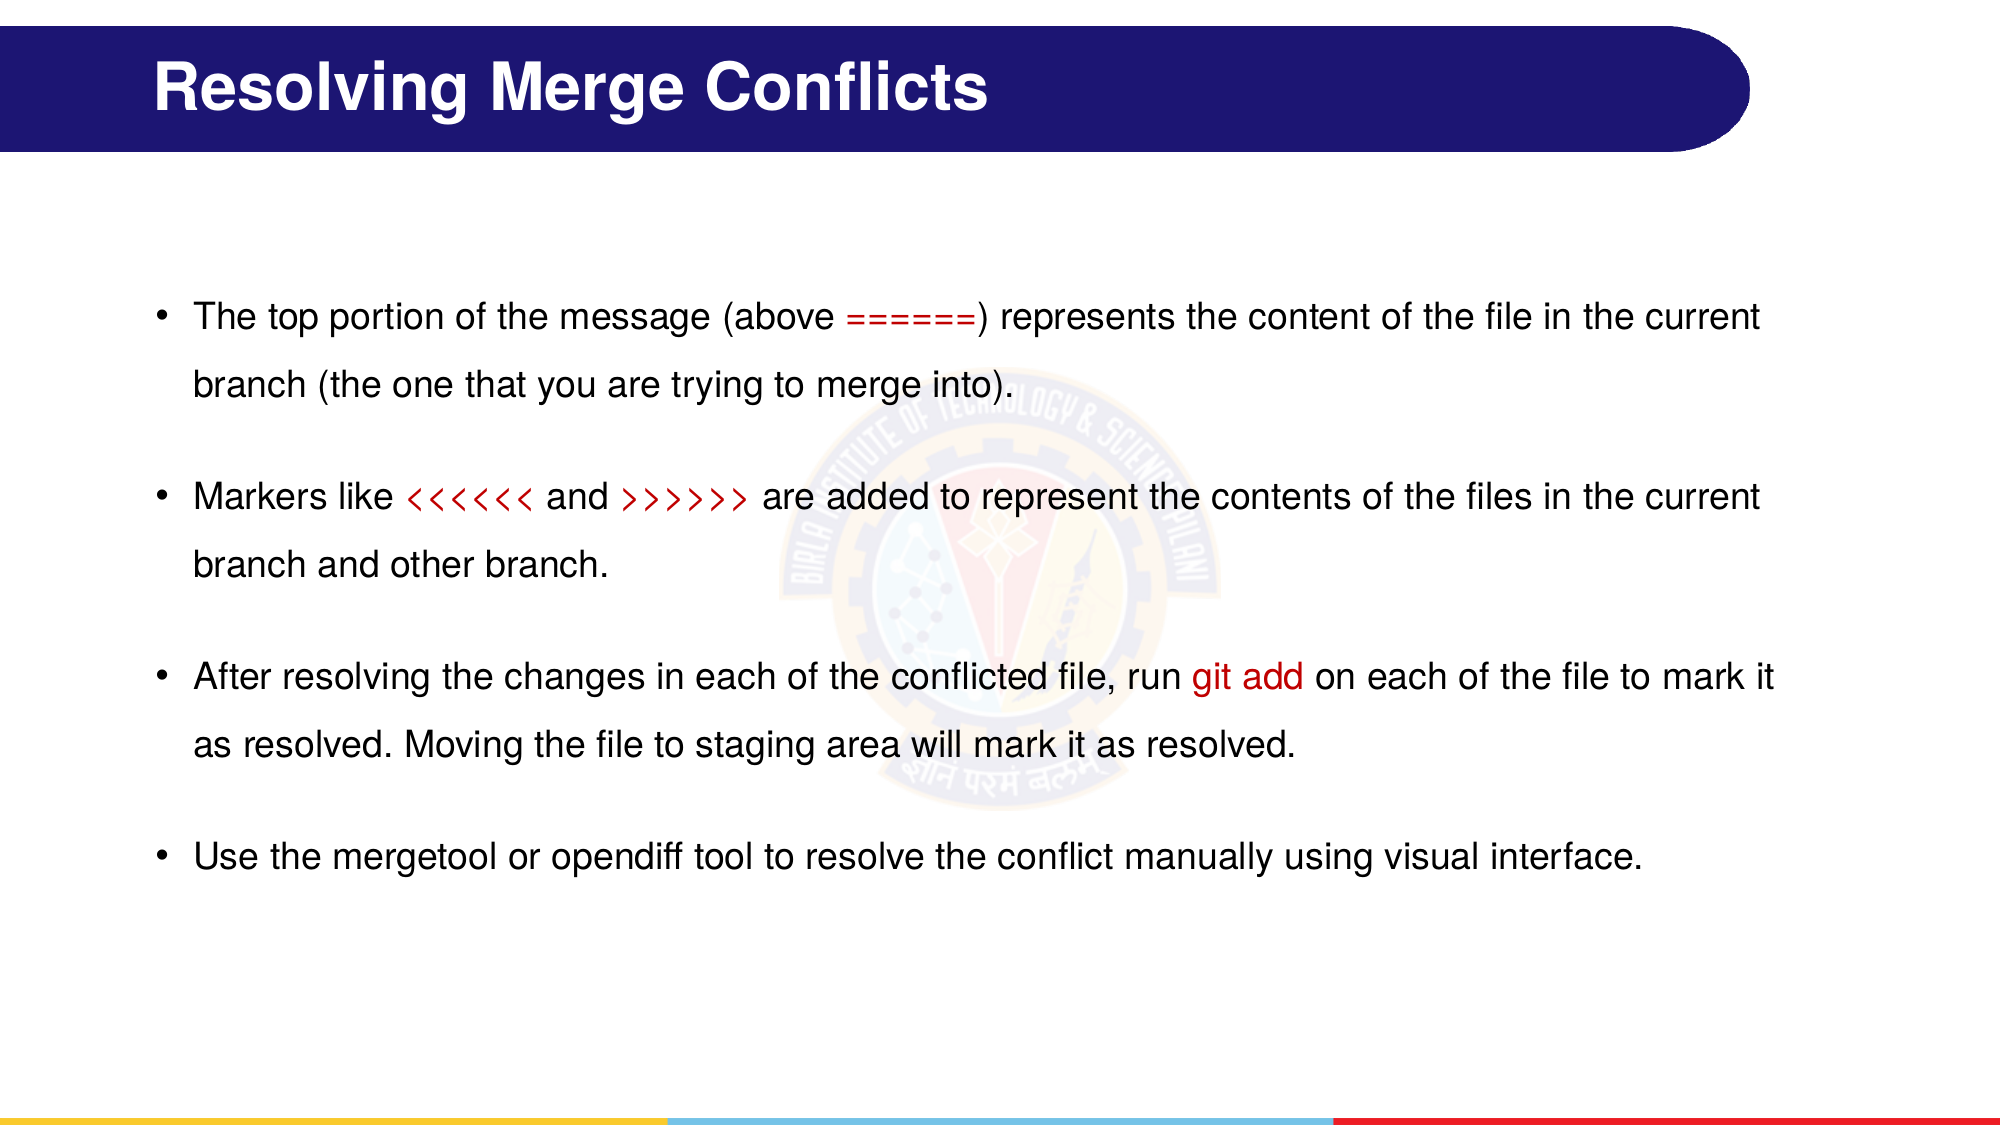

# Resolving Merge Conflicts

The top portion of the message (above ======) represents the content of the file in the current branch (the one that you are trying to merge into).

Markers like <<<<<< and >>>>>> are added to represent the contents of the files in the current branch and other branch.

After resolving the changes in each of the conflicted file, run git add on each of the file to mark it as resolved. Moving the file to staging area will mark it as resolved.

Use the mergetool or opendiff tool to resolve the conflict manually using visual interface.